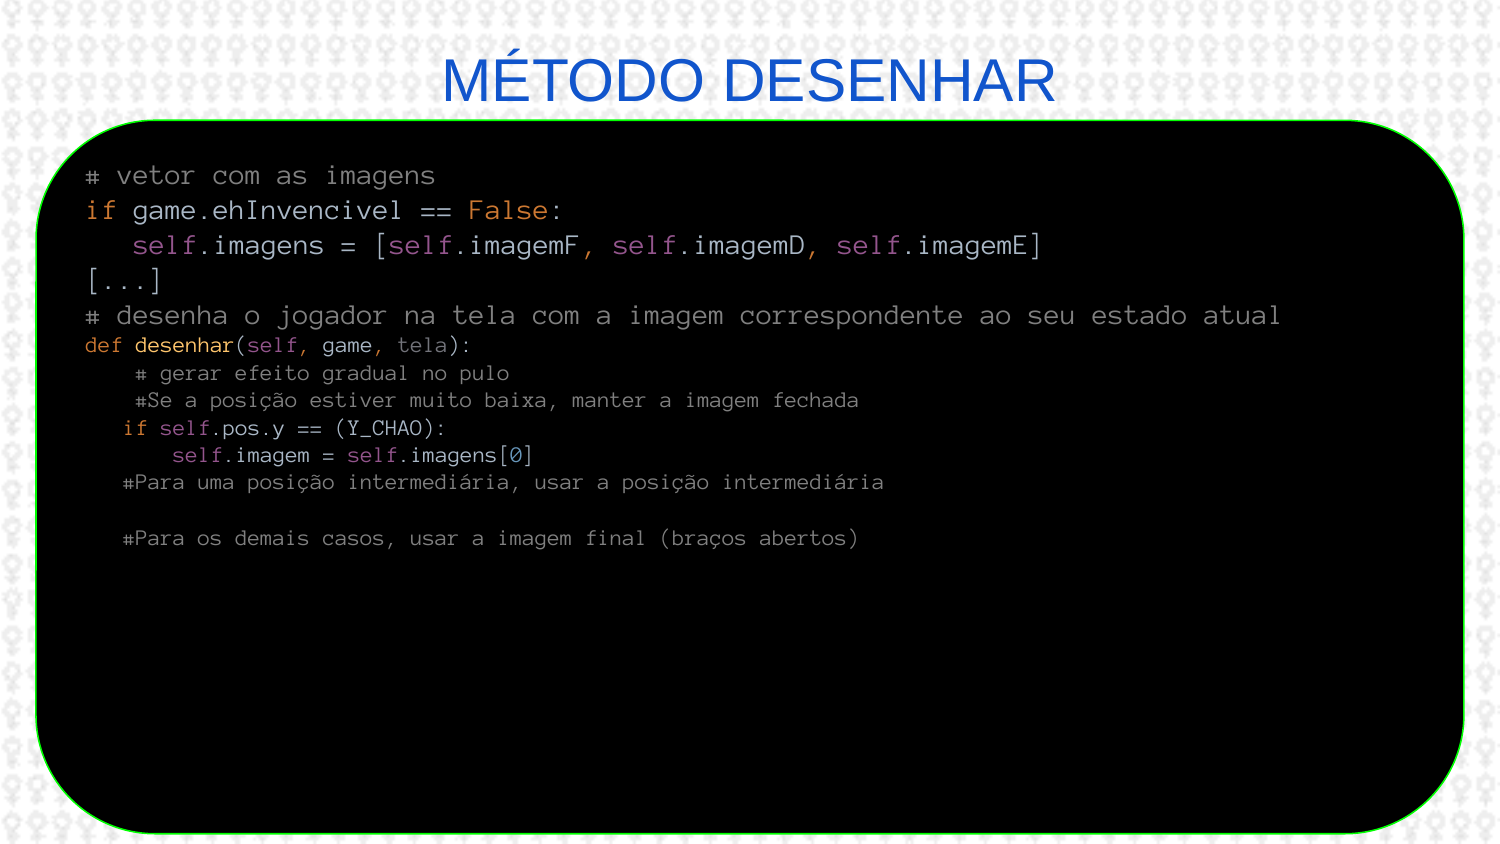

# MÉTODO DESENHAR
# vetor com as imagens
if game.ehInvencivel == False:
   self.imagens = [self.imagemF, self.imagemD, self.imagemE]
[...]
# desenha o jogador na tela com a imagem correspondente ao seu estado atual
def desenhar(self, game, tela):
    # gerar efeito gradual no pulo
    #Se a posição estiver muito baixa, manter a imagem fechada
   if self.pos.y == (Y_CHAO):
       self.imagem = self.imagens[0]
   #Para uma posição intermediária, usar a posição intermediária

   #Para os demais casos, usar a imagem final (braços abertos)